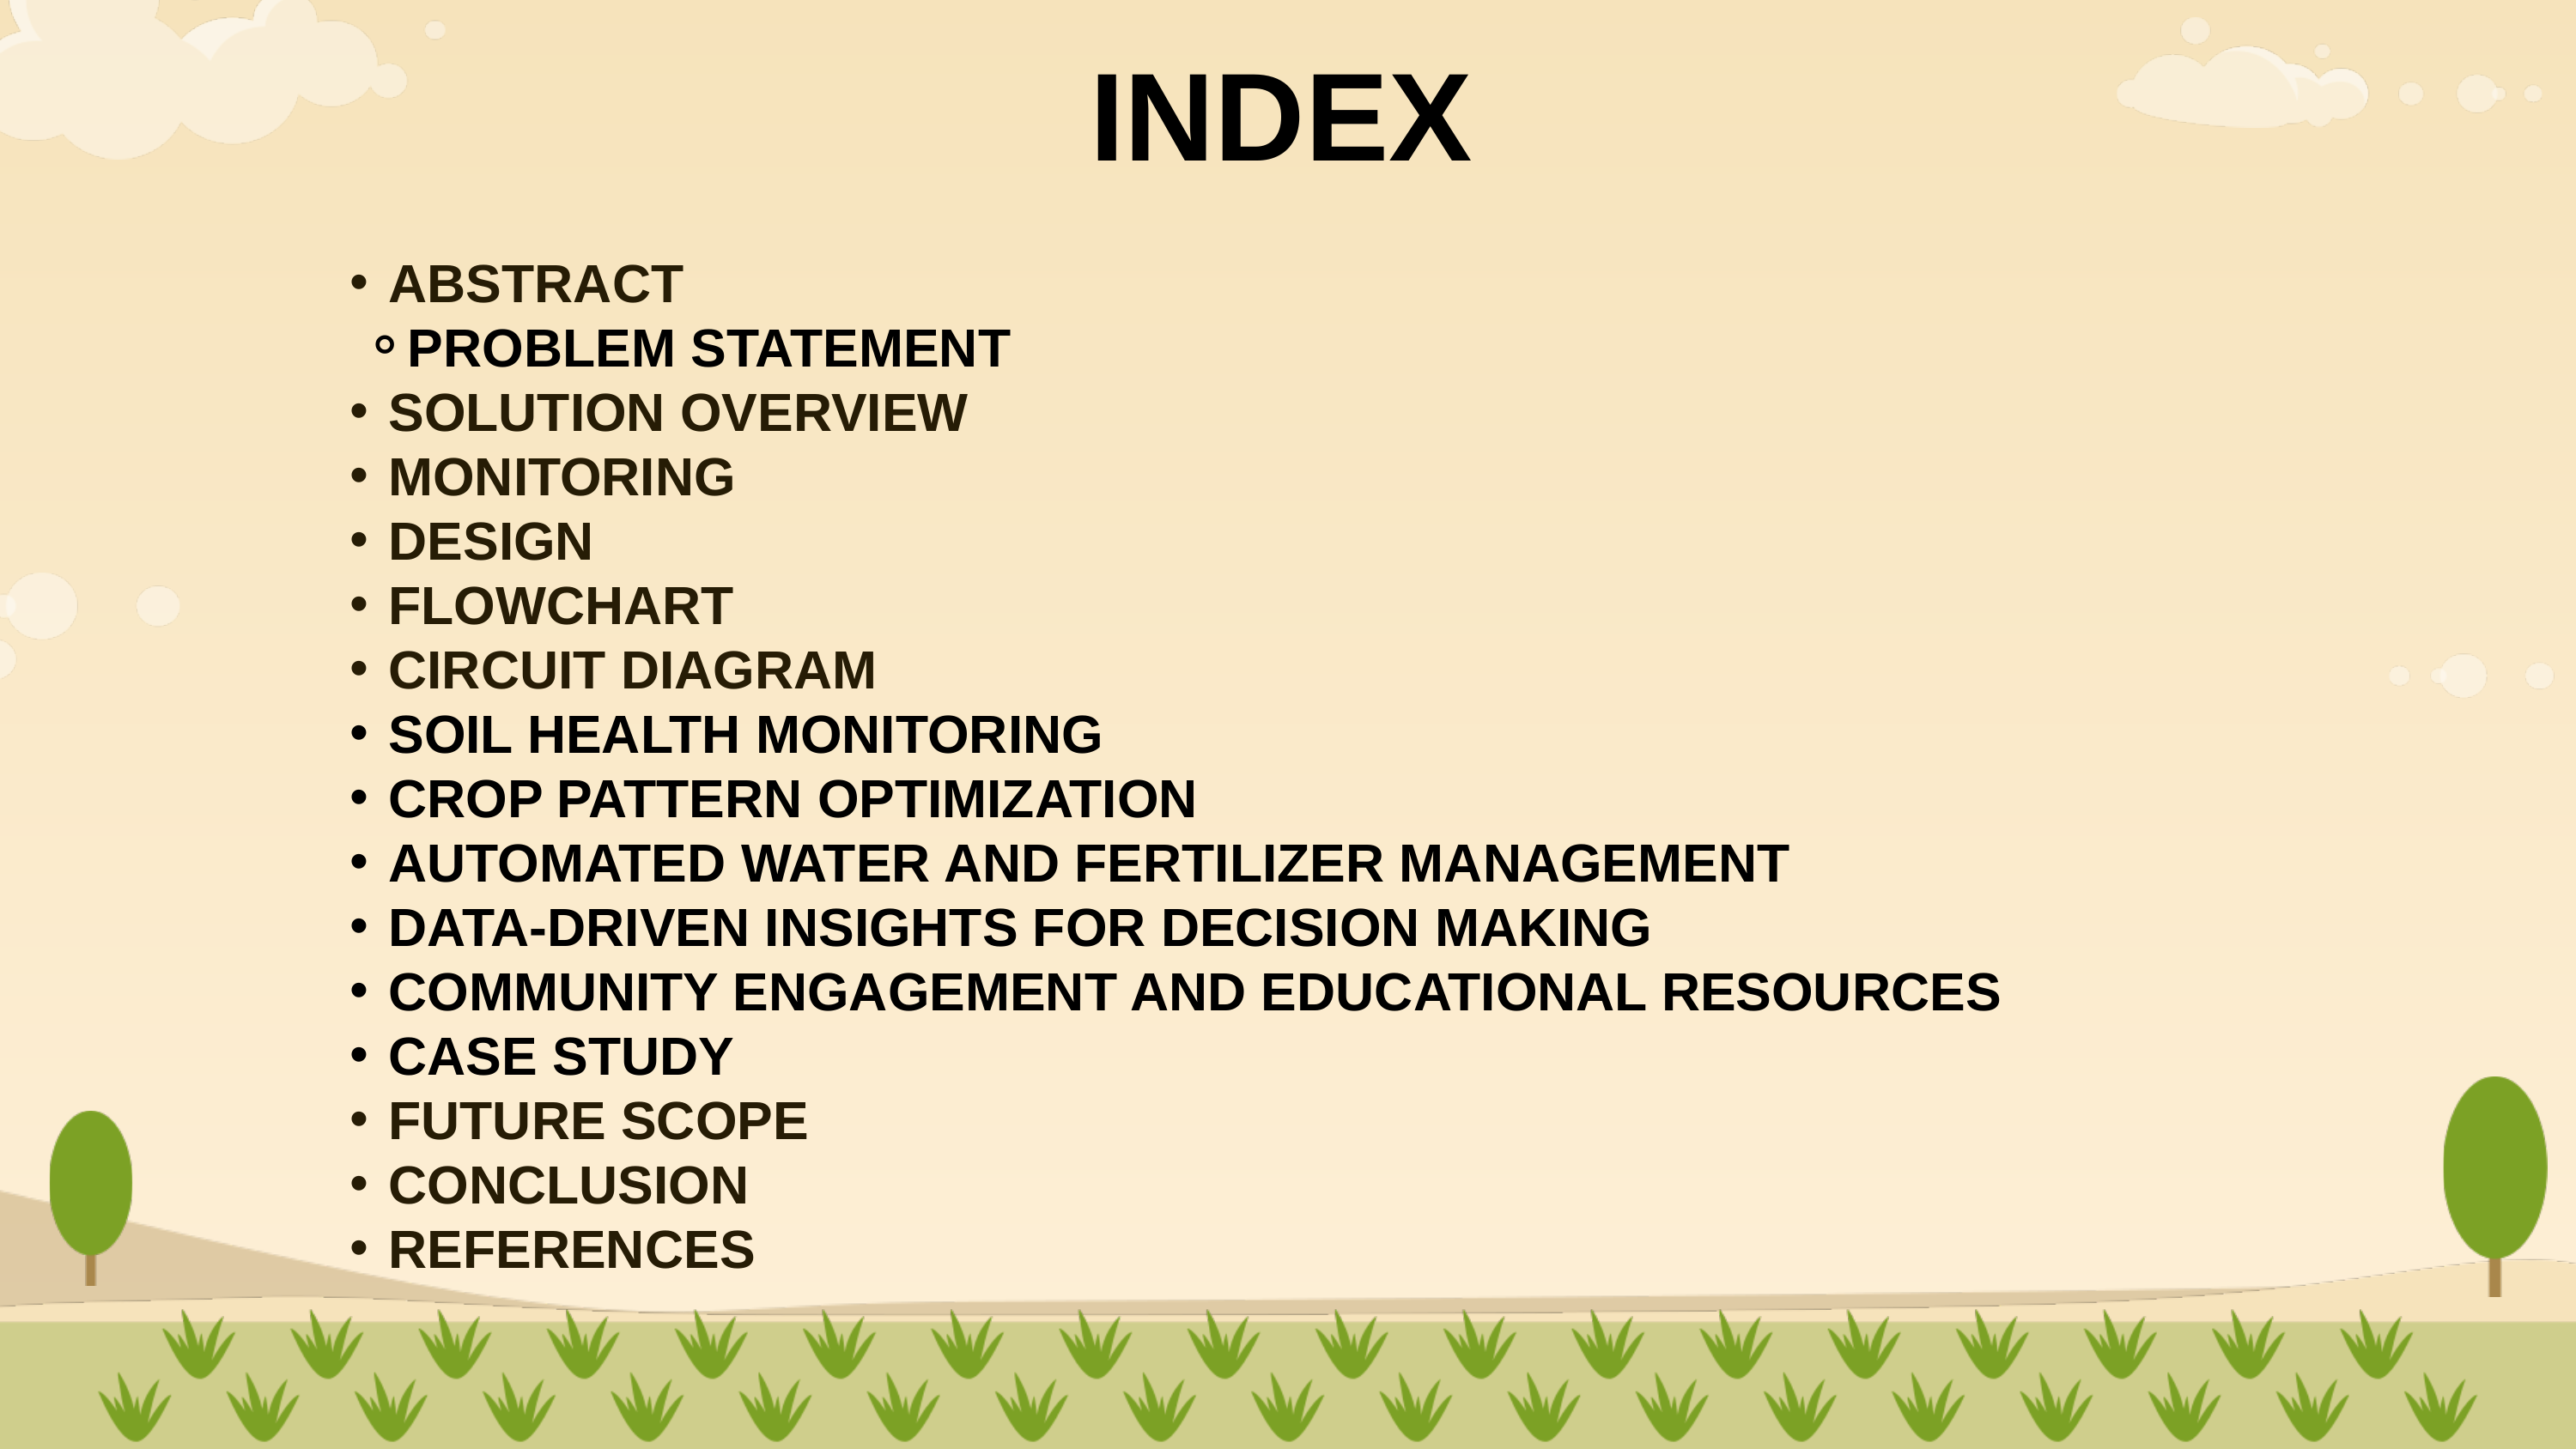

INDEX

ABSTRACT
PROBLEM STATEMENT
SOLUTION OVERVIEW
MONITORING
DESIGN
FLOWCHART
CIRCUIT DIAGRAM
SOIL HEALTH MONITORING
CROP PATTERN OPTIMIZATION
AUTOMATED WATER AND FERTILIZER MANAGEMENT
DATA-DRIVEN INSIGHTS FOR DECISION MAKING
COMMUNITY ENGAGEMENT AND EDUCATIONAL RESOURCES
CASE STUDY
FUTURE SCOPE
CONCLUSION
REFERENCES